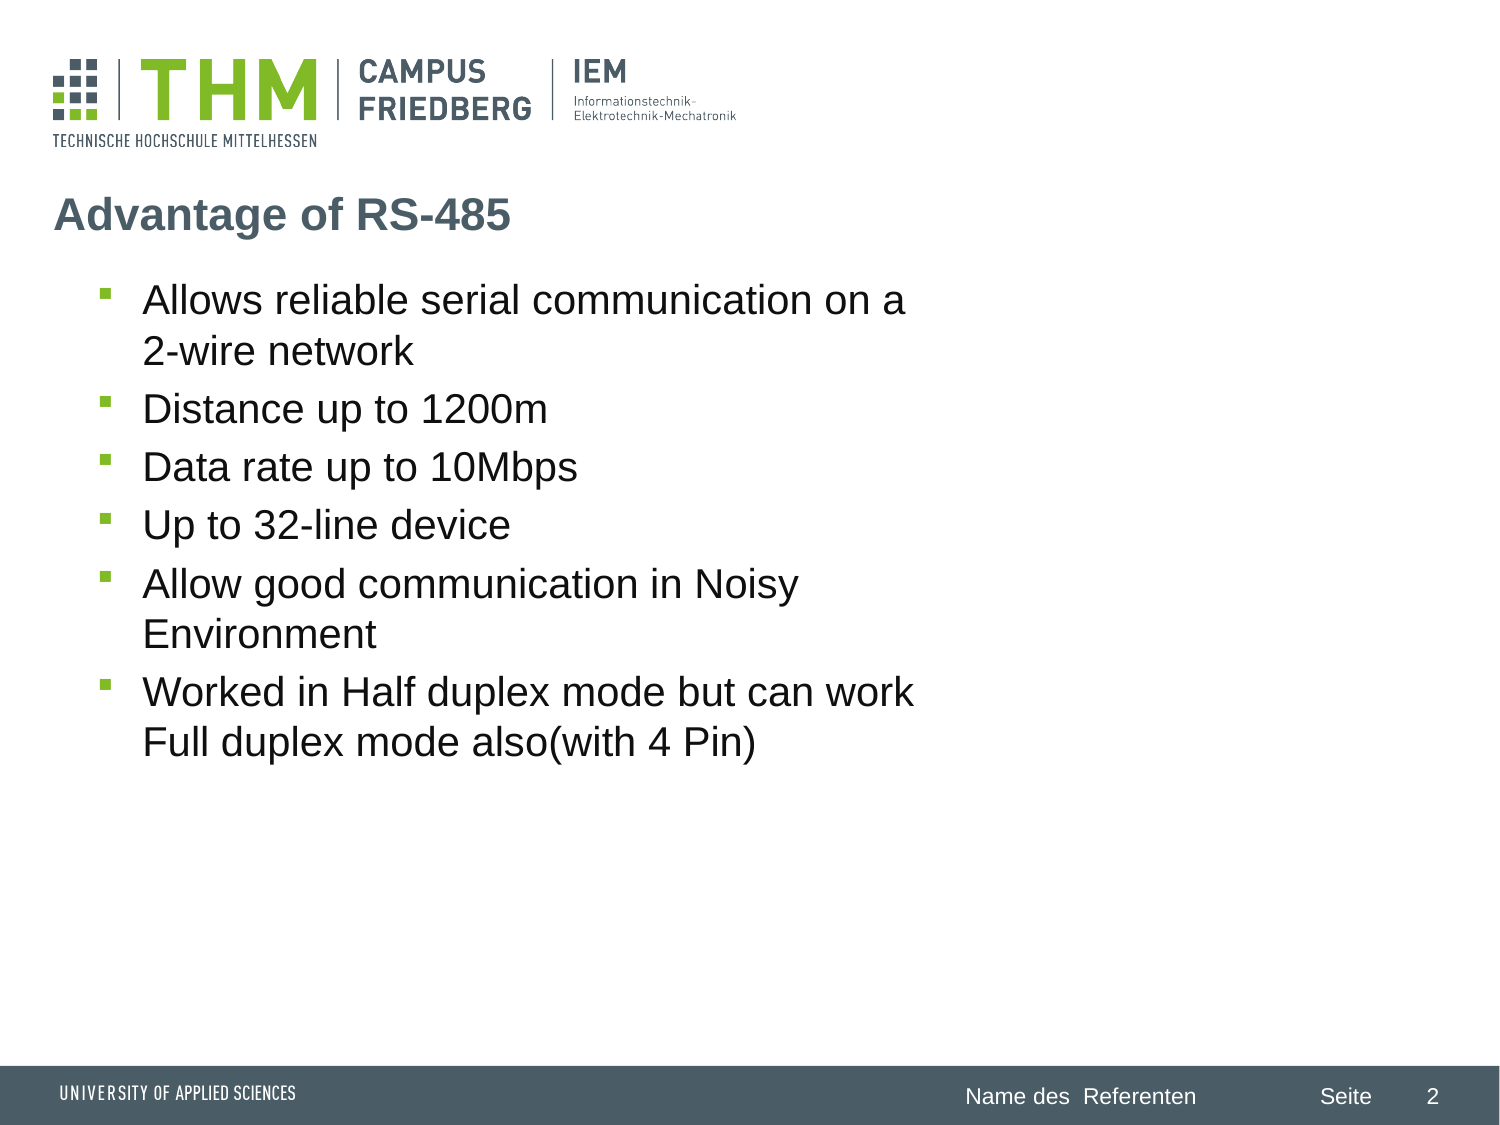

# Advantage of RS-485
Allows reliable serial communication on a 2-wire network
Distance up to 1200m
Data rate up to 10Mbps
Up to 32-line device
Allow good communication in Noisy Environment
Worked in Half duplex mode but can work Full duplex mode also(with 4 Pin)

2